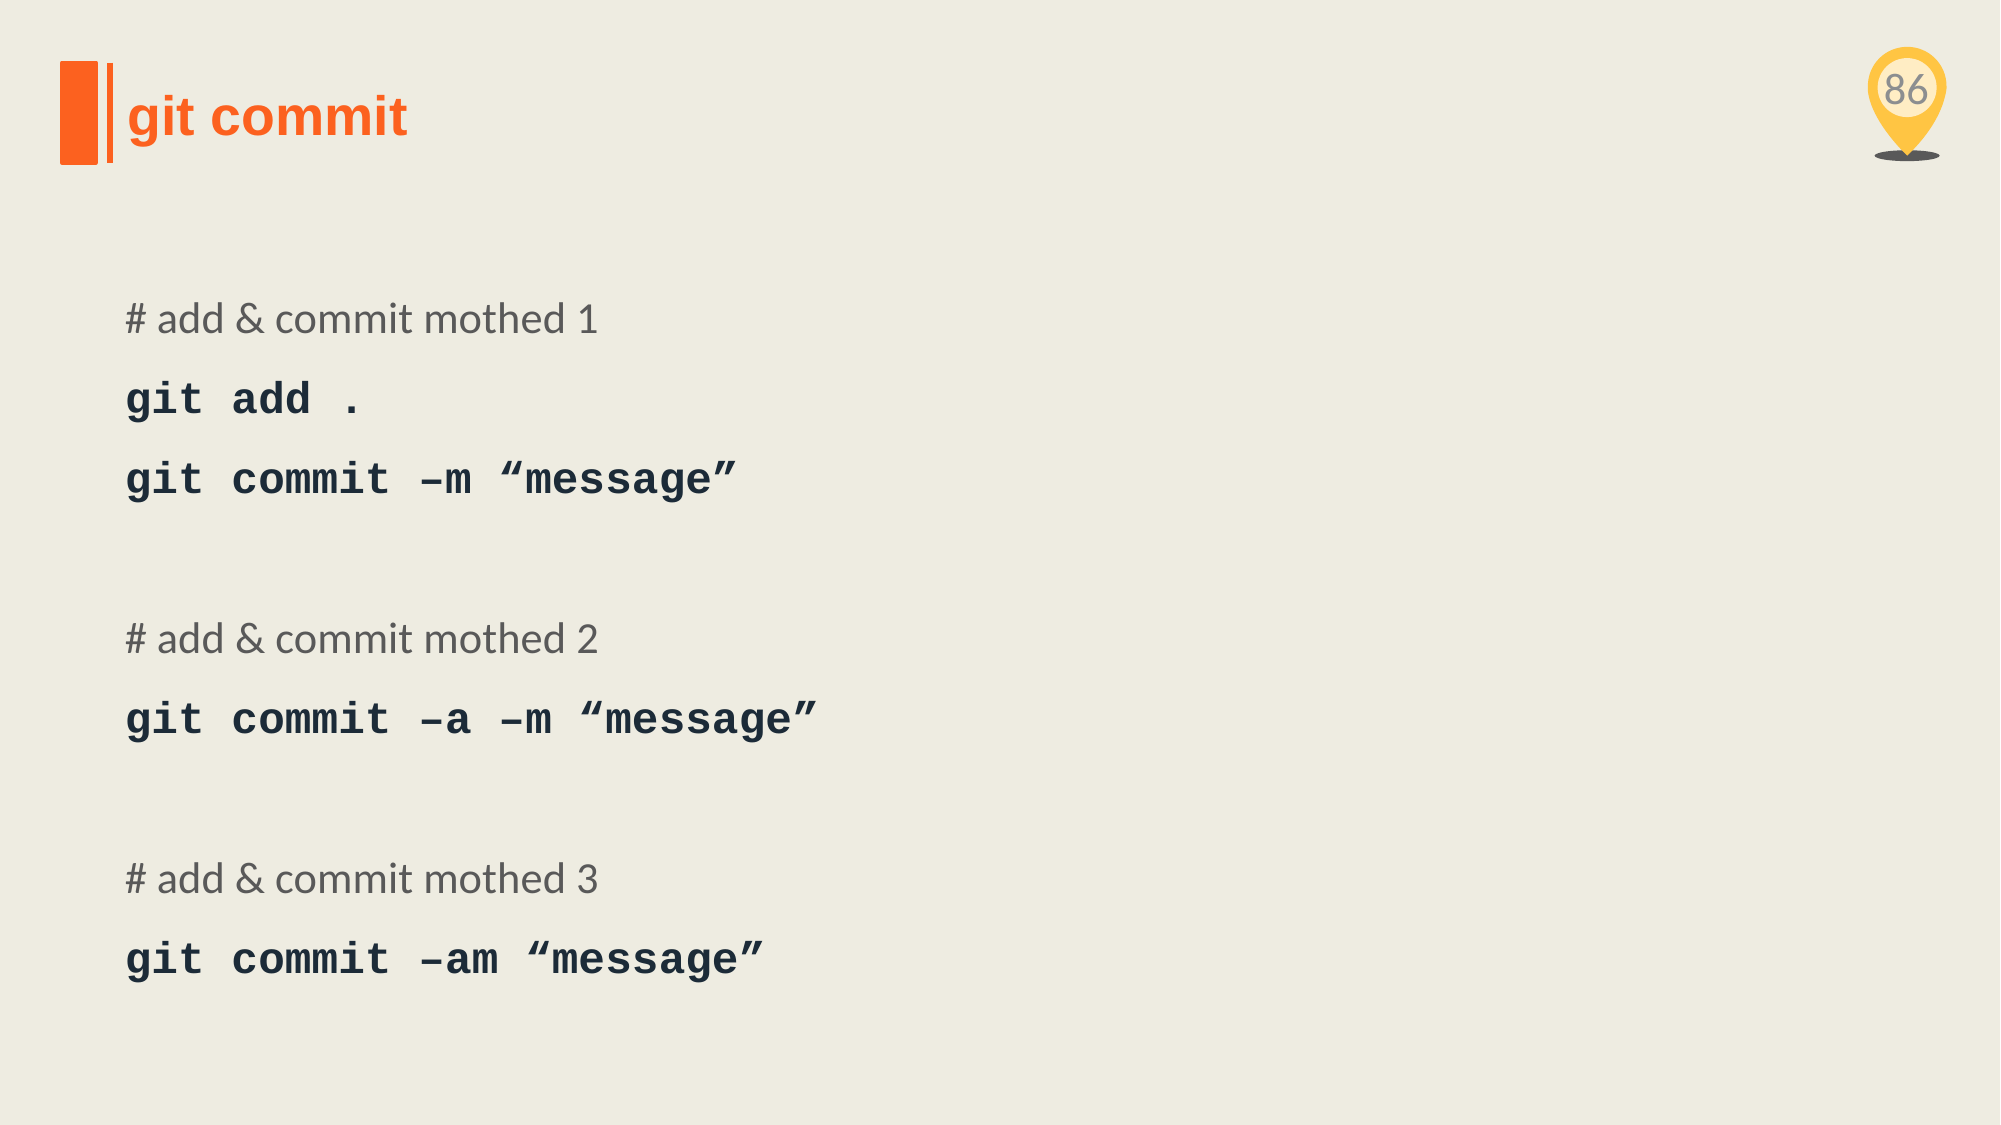

86

git commit
# add & commit mothed 1
git add .
git commit –m “message”

# add & commit mothed 2
git commit –a –m “message”

# add & commit mothed 3
git commit –am “message”